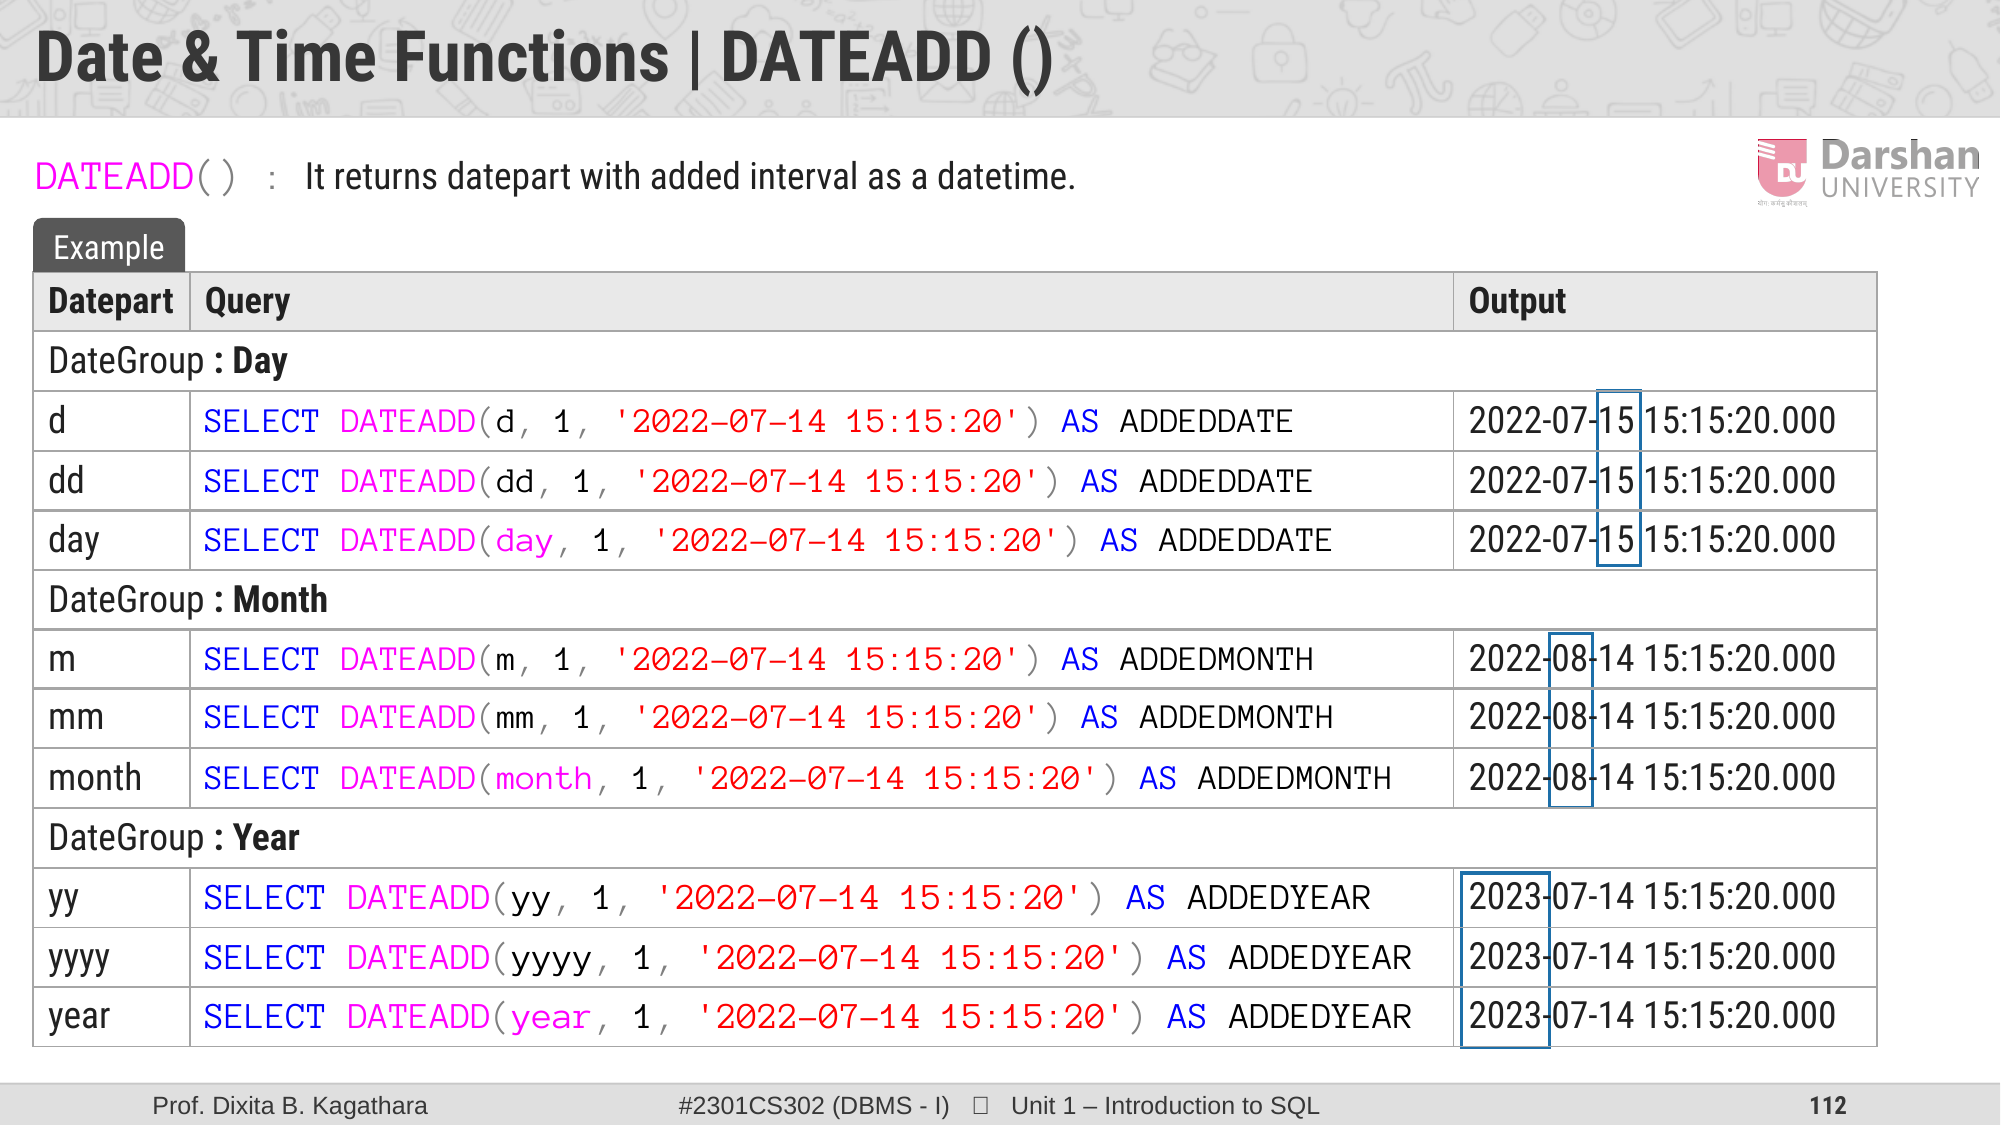

# Date & Time Functions | DATEADD ()
DATEADD() : It returns datepart with added interval as a datetime.

Example
| Datepart | Query | Output |
| --- | --- | --- |
| DateGroup : Day |  |  |
| d | SELECT DATEADD(d, 1, '2022-07-14 15:15:20') AS ADDEDDATE | 2022-07-15 15:15:20.000 |
| --- | --- | --- |

| dd | SELECT DATEADD(dd, 1, '2022-07-14 15:15:20') AS ADDEDDATE | 2022-07-15 15:15:20.000 |
| --- | --- | --- |
| day | SELECT DATEADD(day, 1, '2022-07-14 15:15:20') AS ADDEDDATE | 2022-07-15 15:15:20.000 |
| --- | --- | --- |
| DateGroup : Month |
| --- |
| m | SELECT DATEADD(m, 1, '2022-07-14 15:15:20') AS ADDEDMONTH | 2022-08-14 15:15:20.000 |
| --- | --- | --- |

| mm | SELECT DATEADD(mm, 1, '2022-07-14 15:15:20') AS ADDEDMONTH | 2022-08-14 15:15:20.000 |
| --- | --- | --- |
| month | SELECT DATEADD(month, 1, '2022-07-14 15:15:20') AS ADDEDMONTH | 2022-08-14 15:15:20.000 |
| --- | --- | --- |
| DateGroup : Year |
| --- |
| yy | SELECT DATEADD(yy, 1, '2022-07-14 15:15:20') AS ADDEDYEAR | 2023-07-14 15:15:20.000 |
| --- | --- | --- |

| yyyy | SELECT DATEADD(yyyy, 1, '2022-07-14 15:15:20') AS ADDEDYEAR | 2023-07-14 15:15:20.000 |
| --- | --- | --- |
| year | SELECT DATEADD(year, 1, '2022-07-14 15:15:20') AS ADDEDYEAR | 2023-07-14 15:15:20.000 |
| --- | --- | --- |